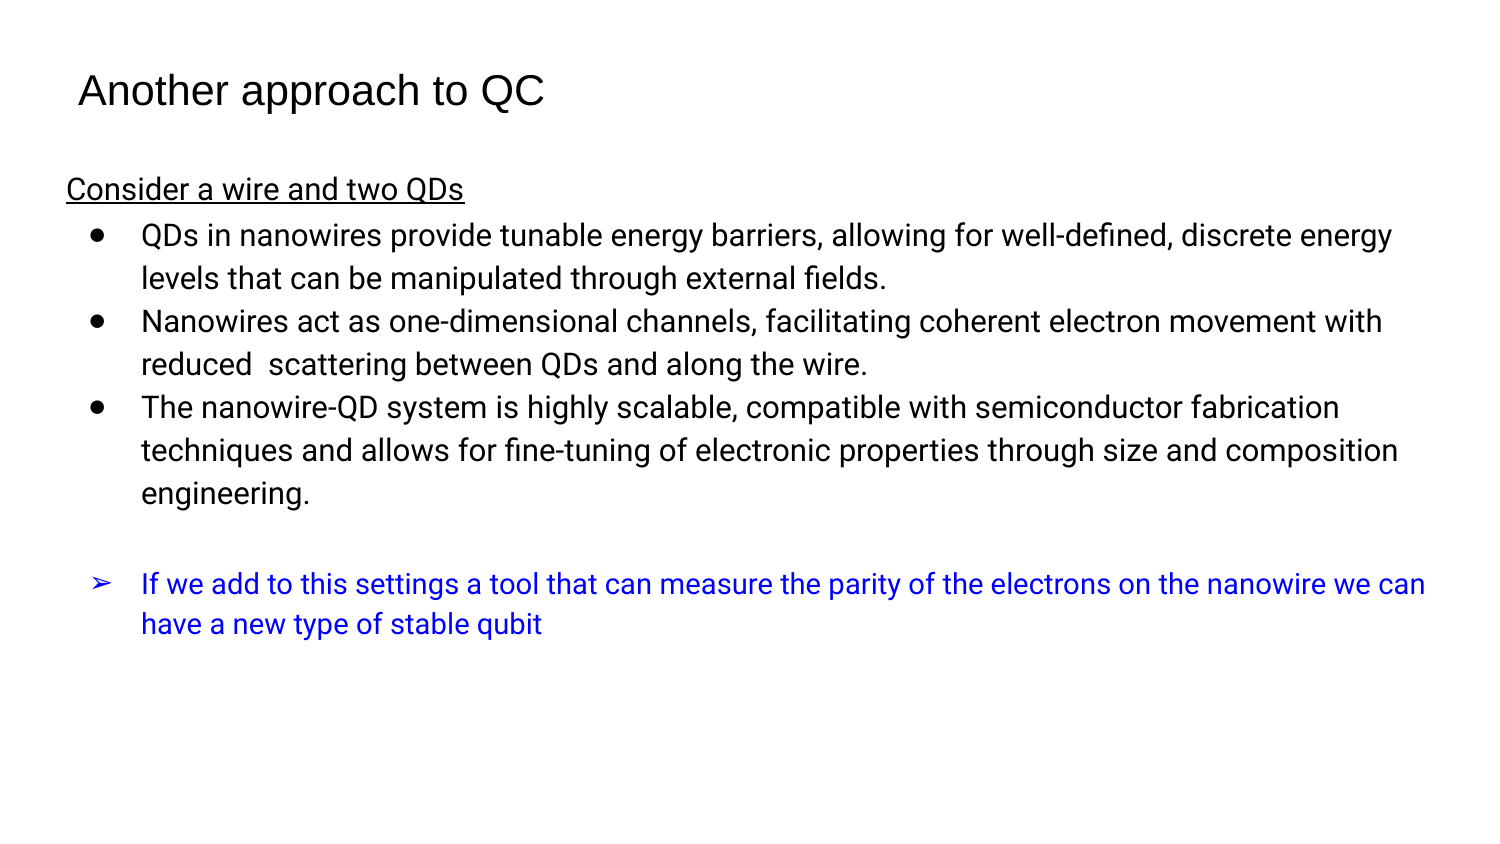

# Another approach to QC
Consider a wire and two QDs
QDs in nanowires provide tunable energy barriers, allowing for well-defined, discrete energy levels that can be manipulated through external fields.
Nanowires act as one-dimensional channels, facilitating coherent electron movement with reduced  scattering between QDs and along the wire.
The nanowire-QD system is highly scalable, compatible with semiconductor fabrication techniques and allows for fine-tuning of electronic properties through size and composition engineering.

If we add to this settings a tool that can measure the parity of the electrons on the nanowire we can have a new type of stable qubit